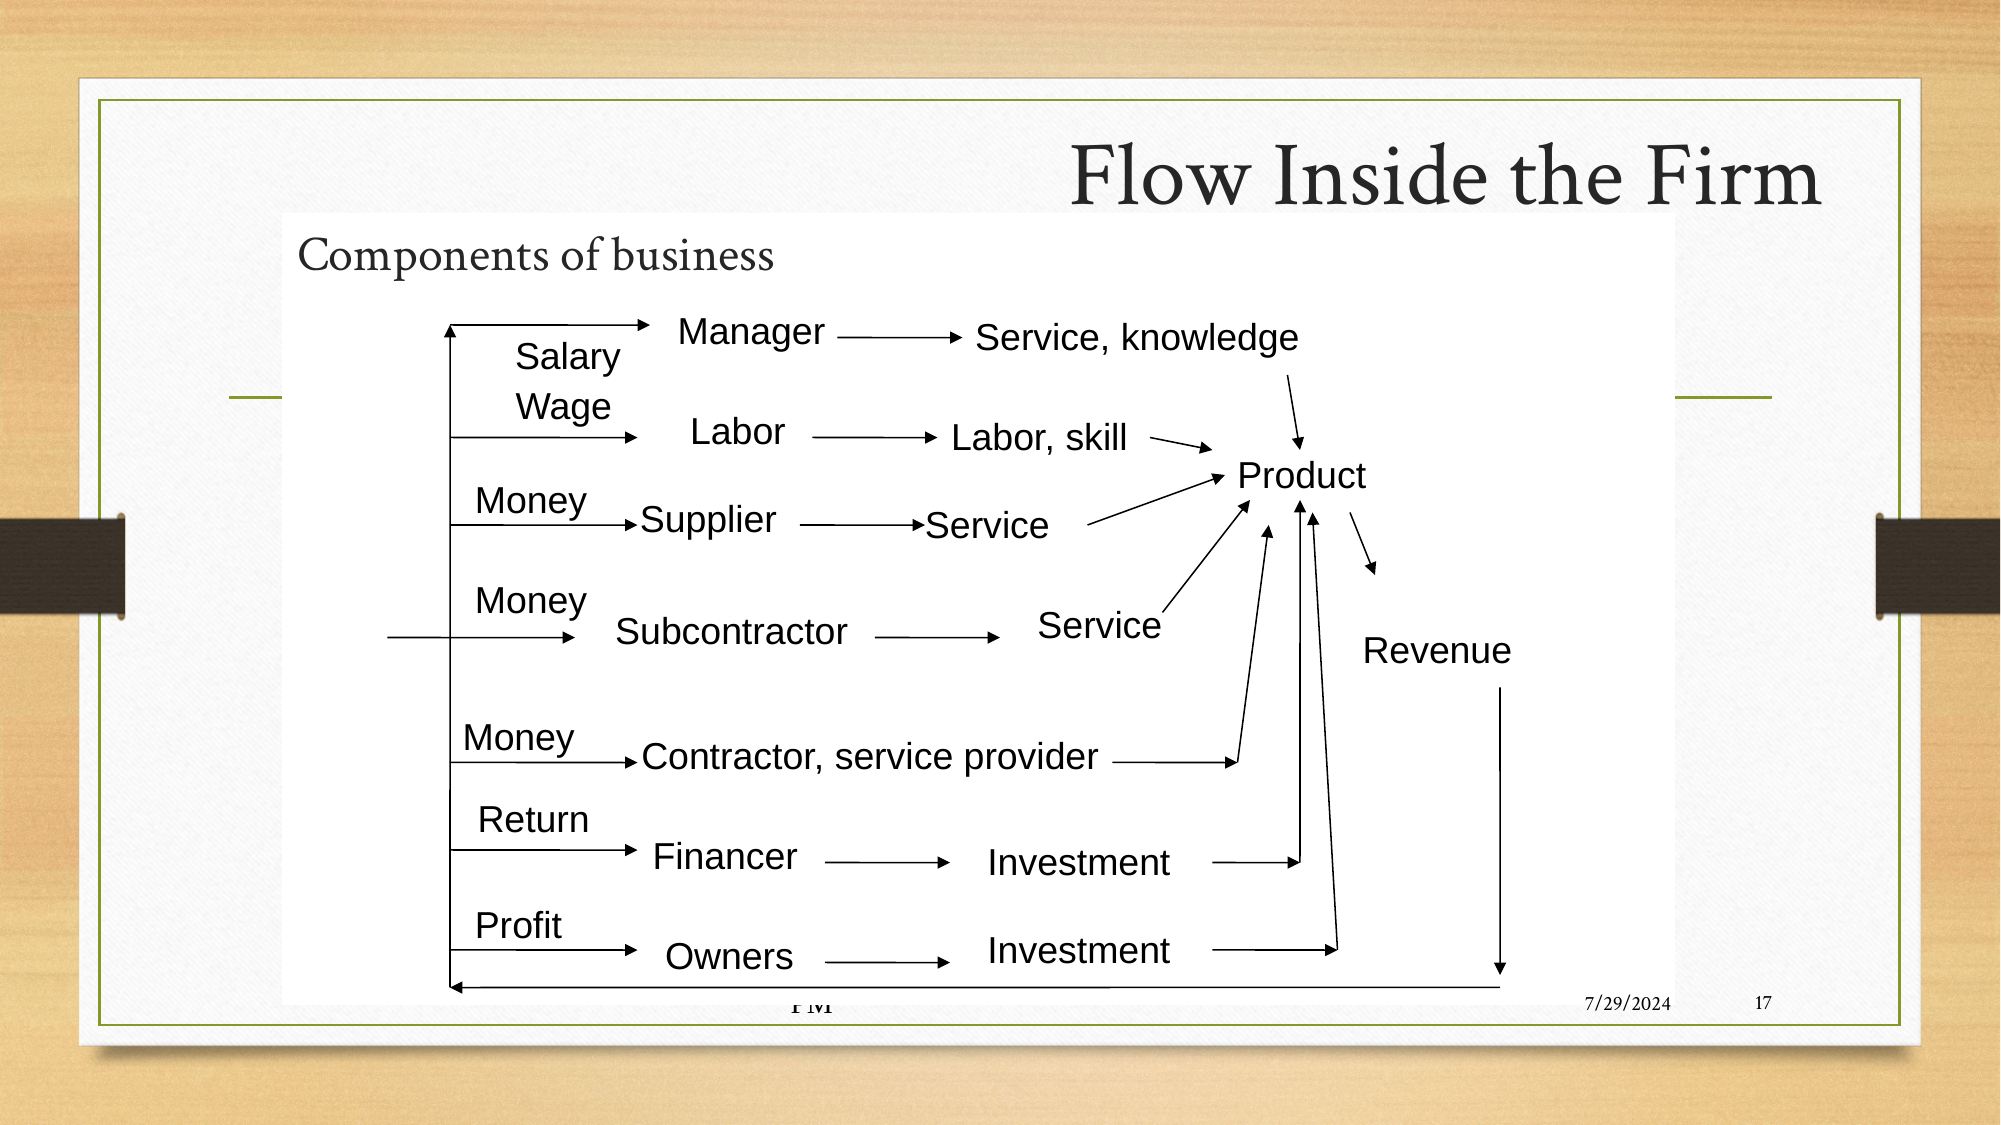

# Flow Inside the Firm
Components of business
Manager
Service, knowledge

Salary

Wage
Labor
Labor, skill

Product
Money

Supplier
Service

Money
Service
Subcontractor
Revenue

Money
Contractor, service provider

Return
Financer
Investment

Profit
Investment
Owners

PM
7/29/2024
17